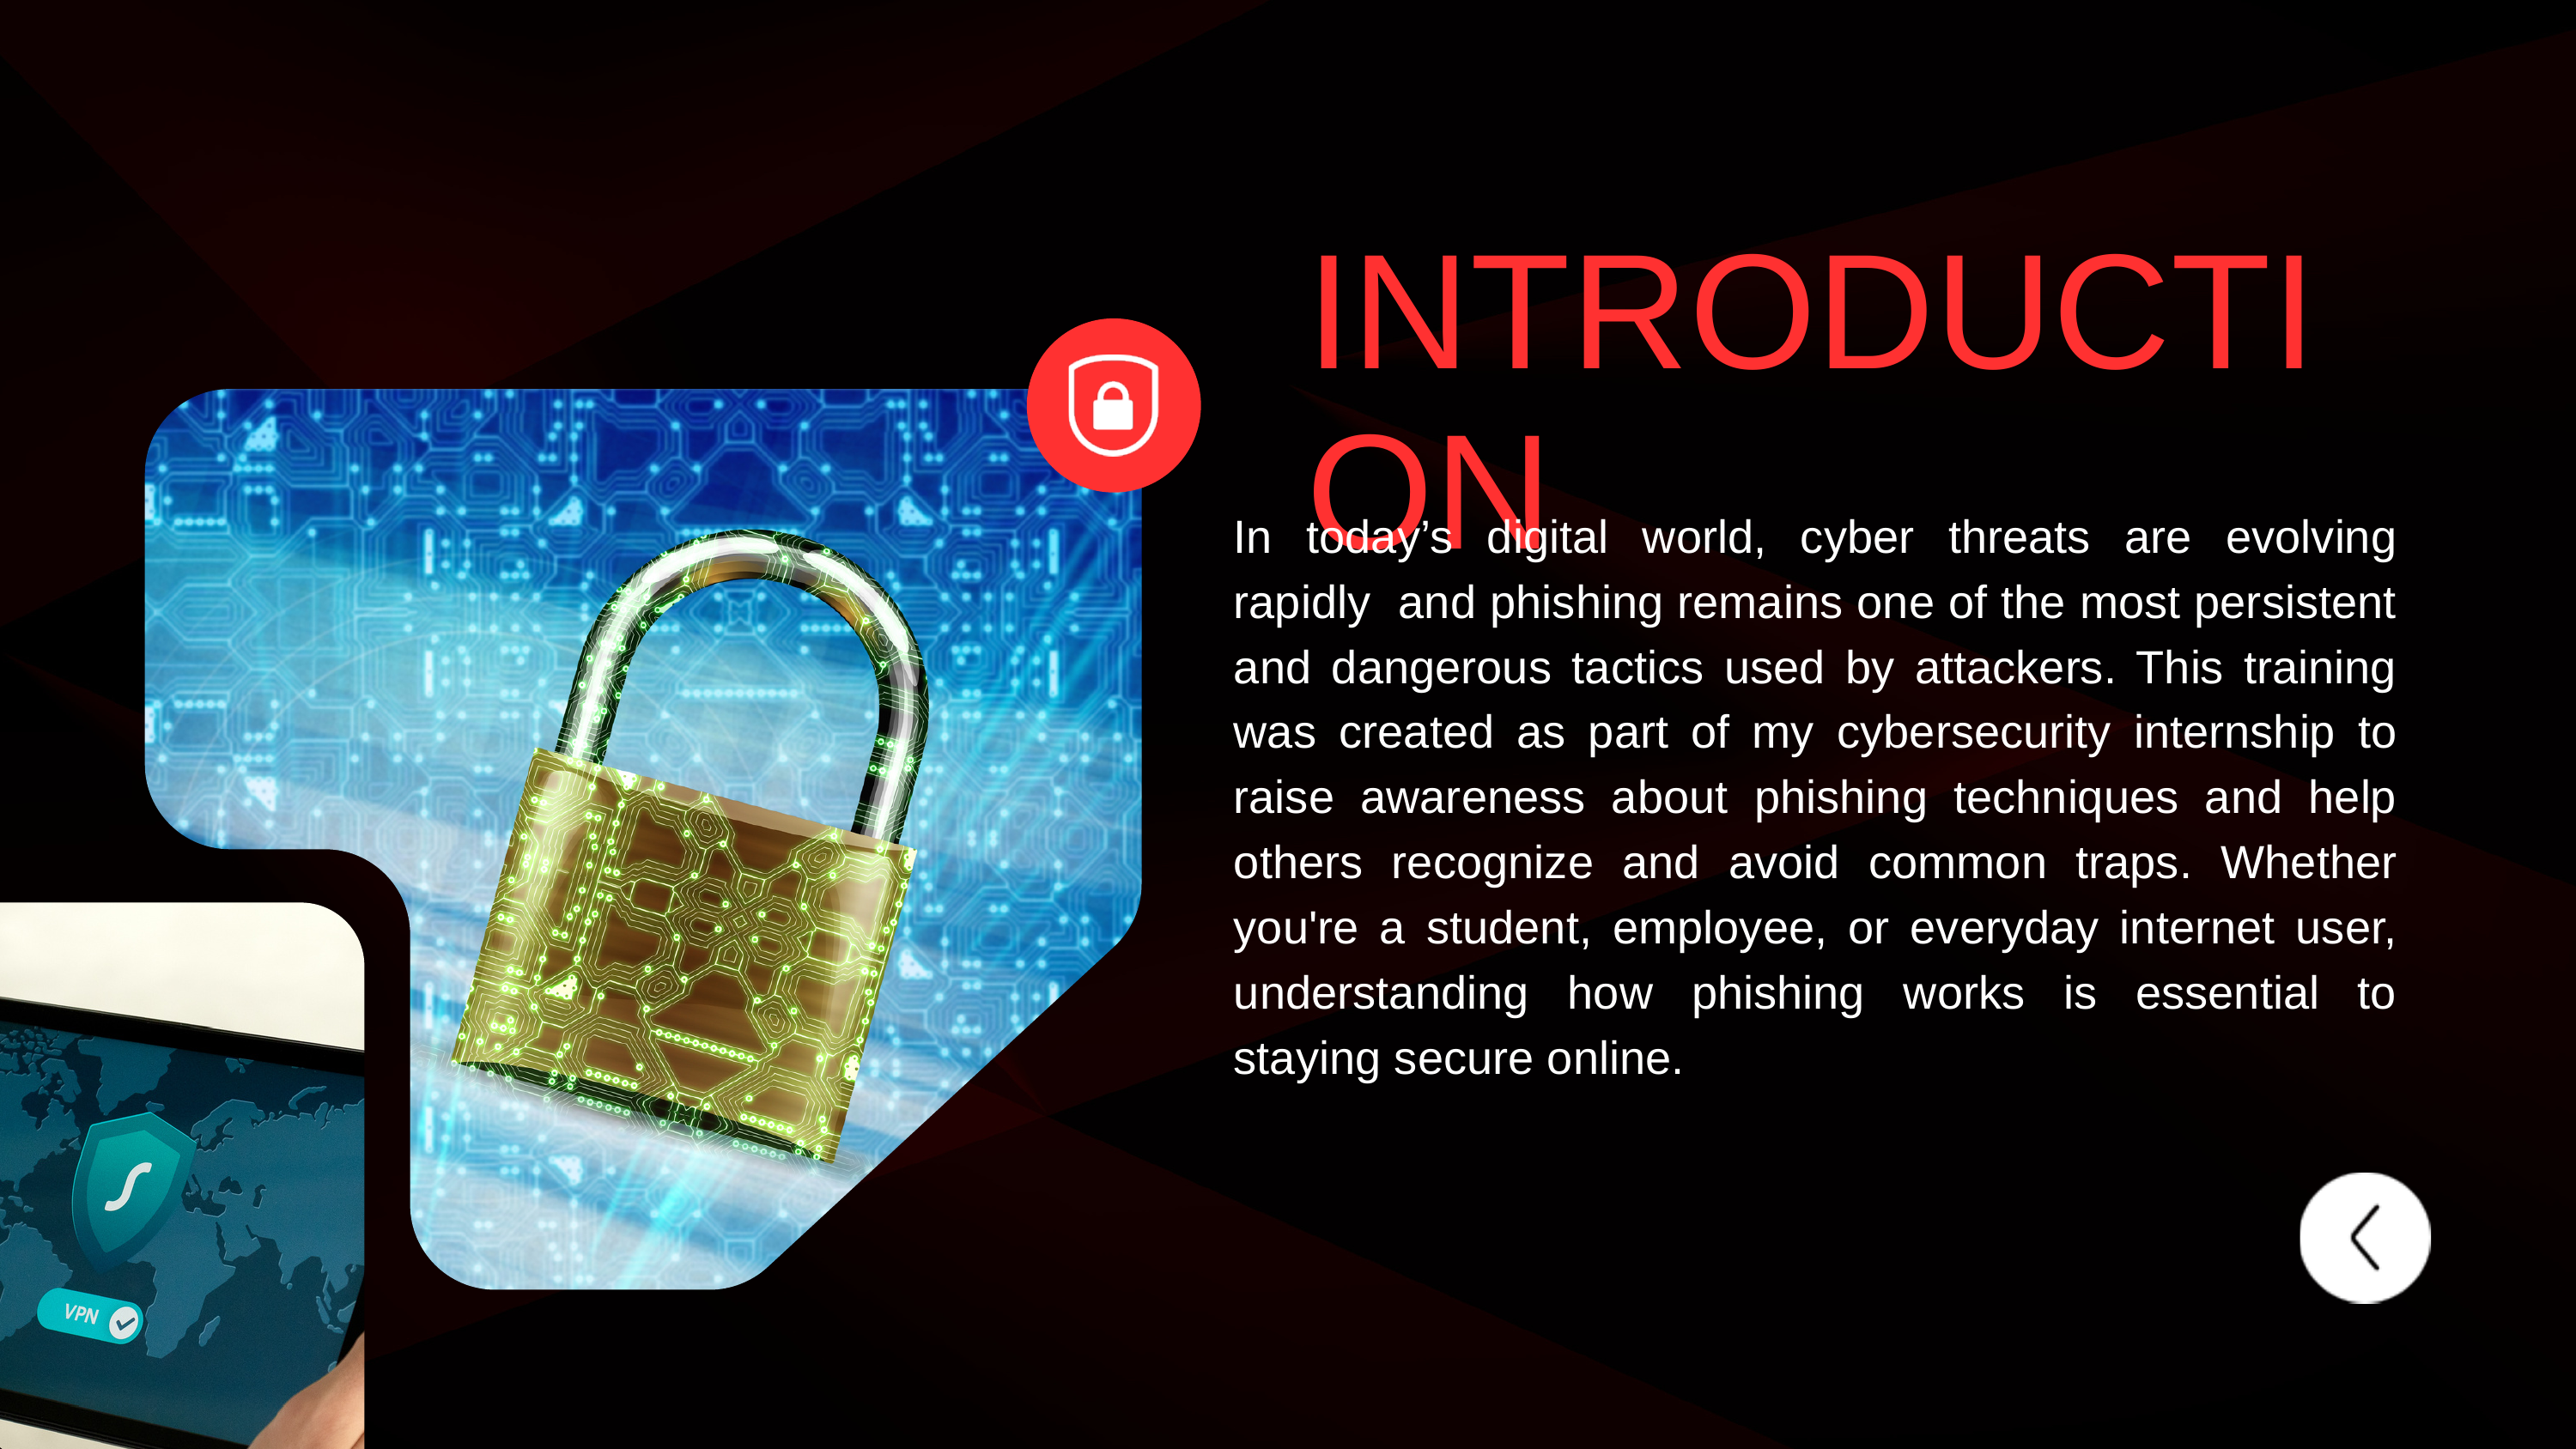

INTRODUCTION

In today’s digital world, cyber threats are evolving rapidly  and phishing remains one of the most persistent and dangerous tactics used by attackers. This training was created as part of my cybersecurity internship to raise awareness about phishing techniques and help others recognize and avoid common traps. Whether you're a student, employee, or everyday internet user, understanding how phishing works is essential to staying secure online.